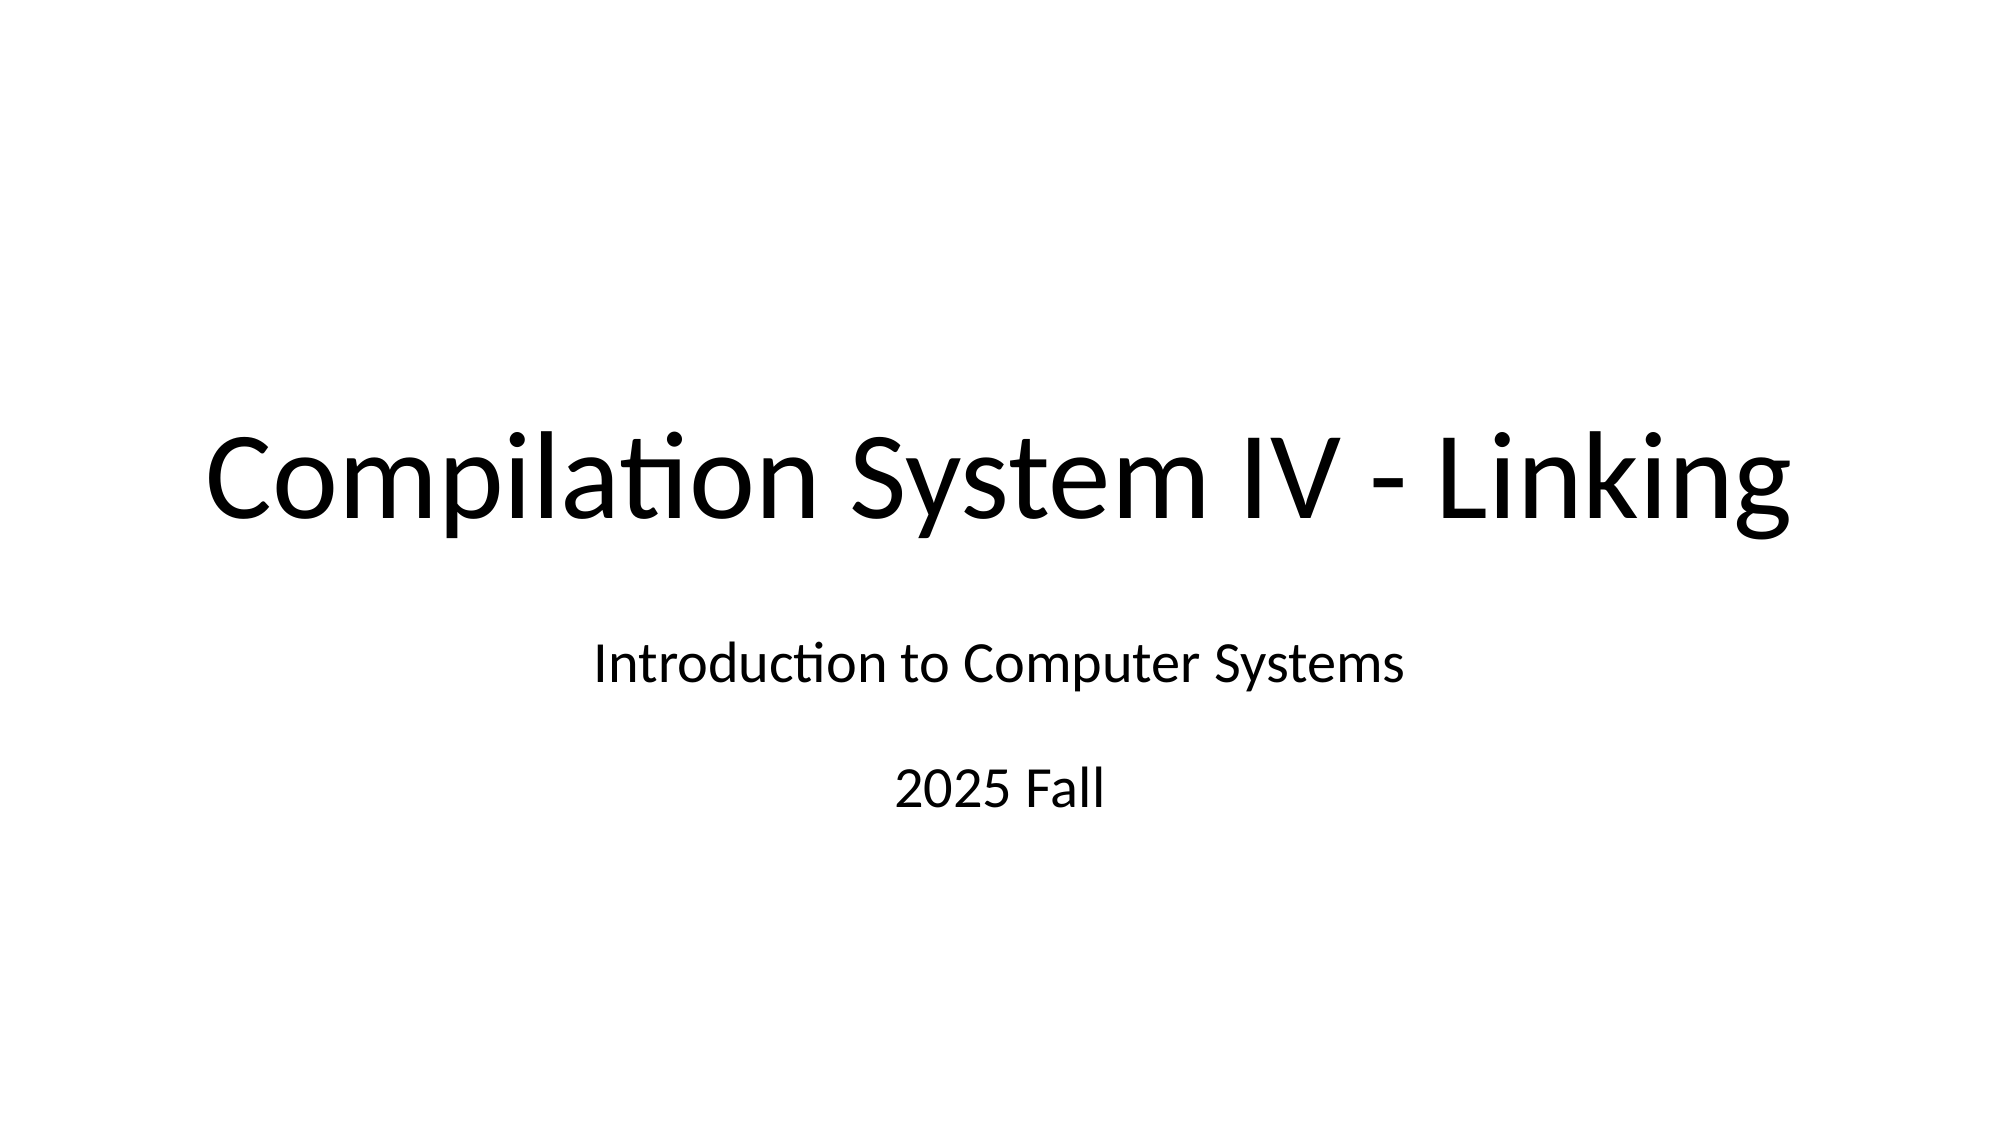

# Compilation System IV - Linking
Introduction to Computer Systems
2025 Fall